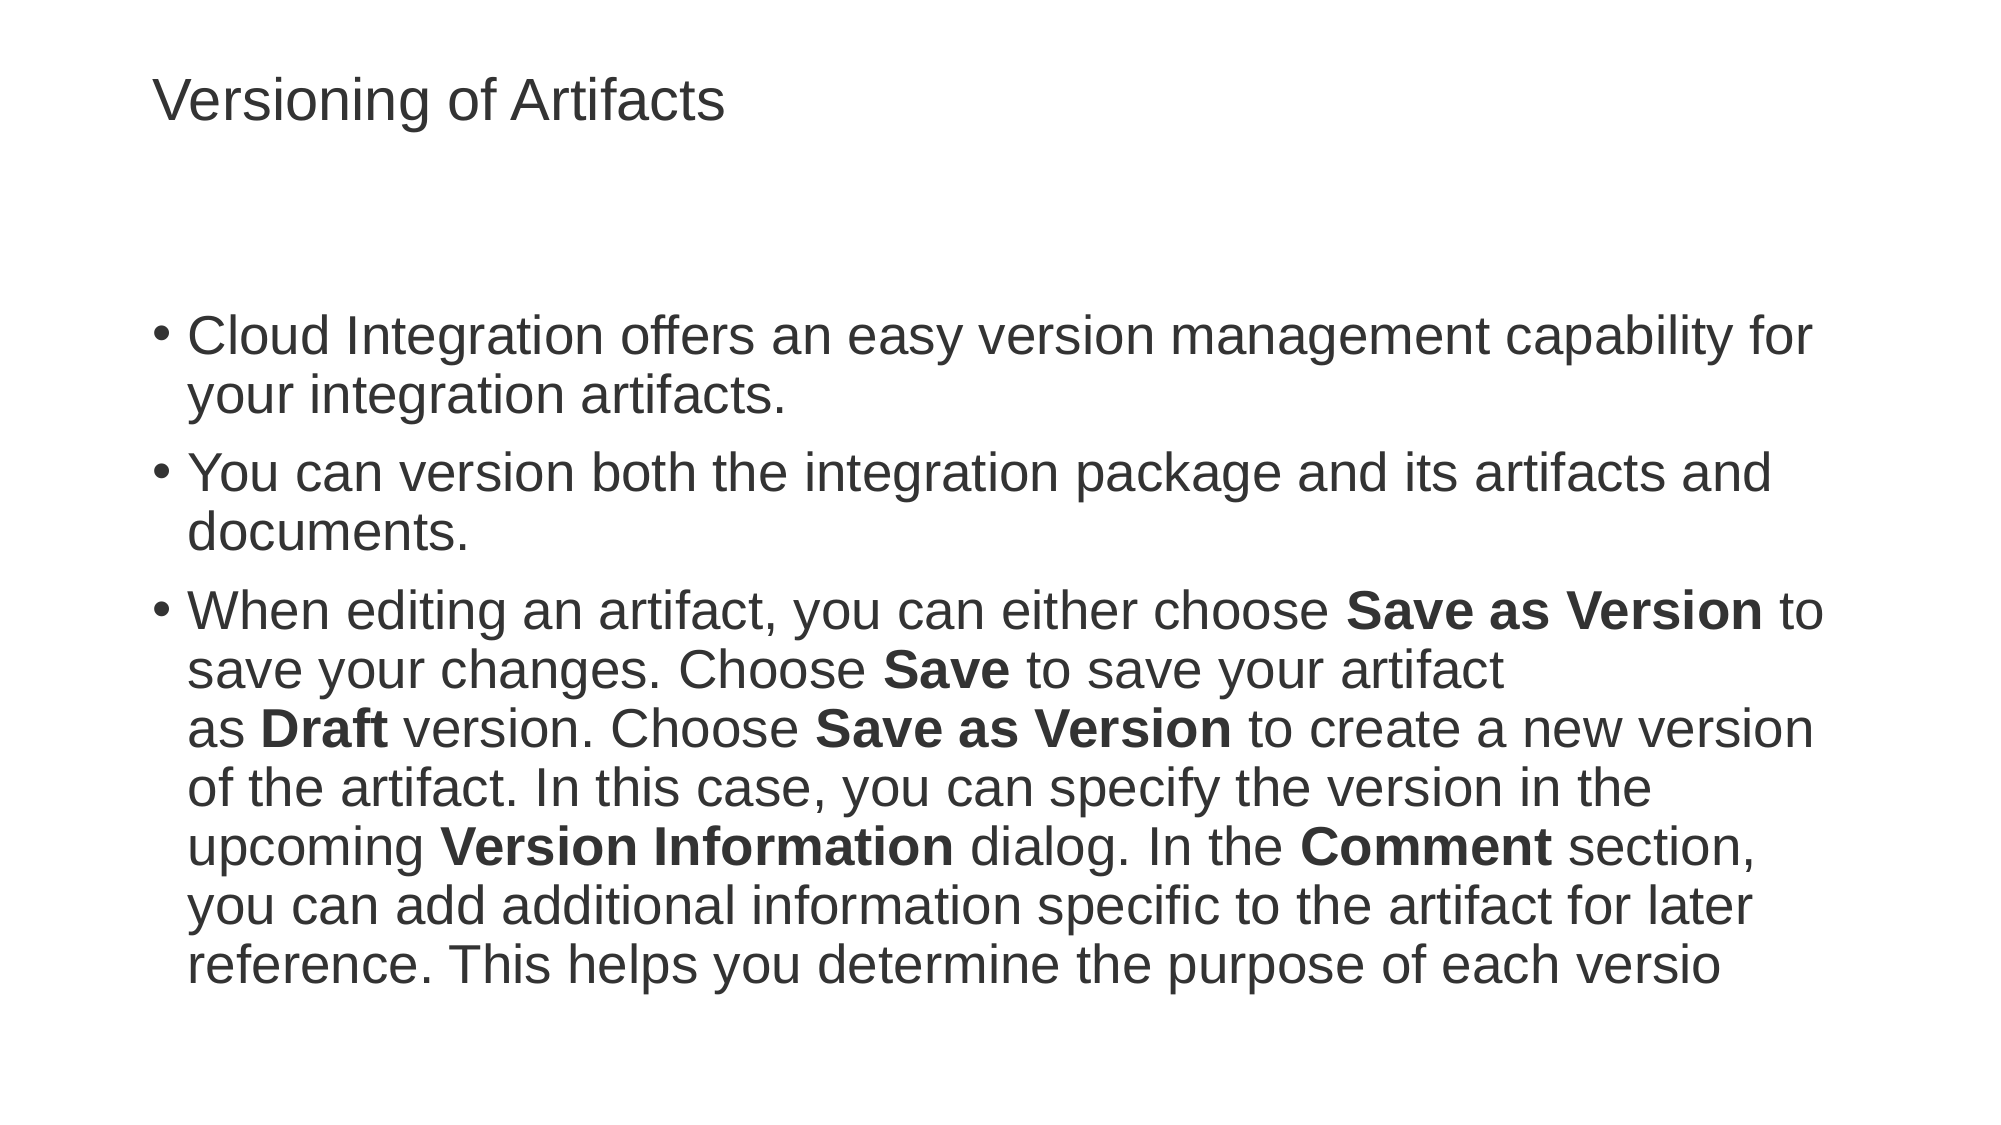

# Versioning of Artifacts
Cloud Integration offers an easy version management capability for your integration artifacts.
You can version both the integration package and its artifacts and documents.
When editing an artifact, you can either choose Save as Version to save your changes. Choose Save to save your artifact as Draft version. Choose Save as Version to create a new version of the artifact. In this case, you can specify the version in the upcoming Version Information dialog. In the Comment section, you can add additional information specific to the artifact for later reference. This helps you determine the purpose of each versio